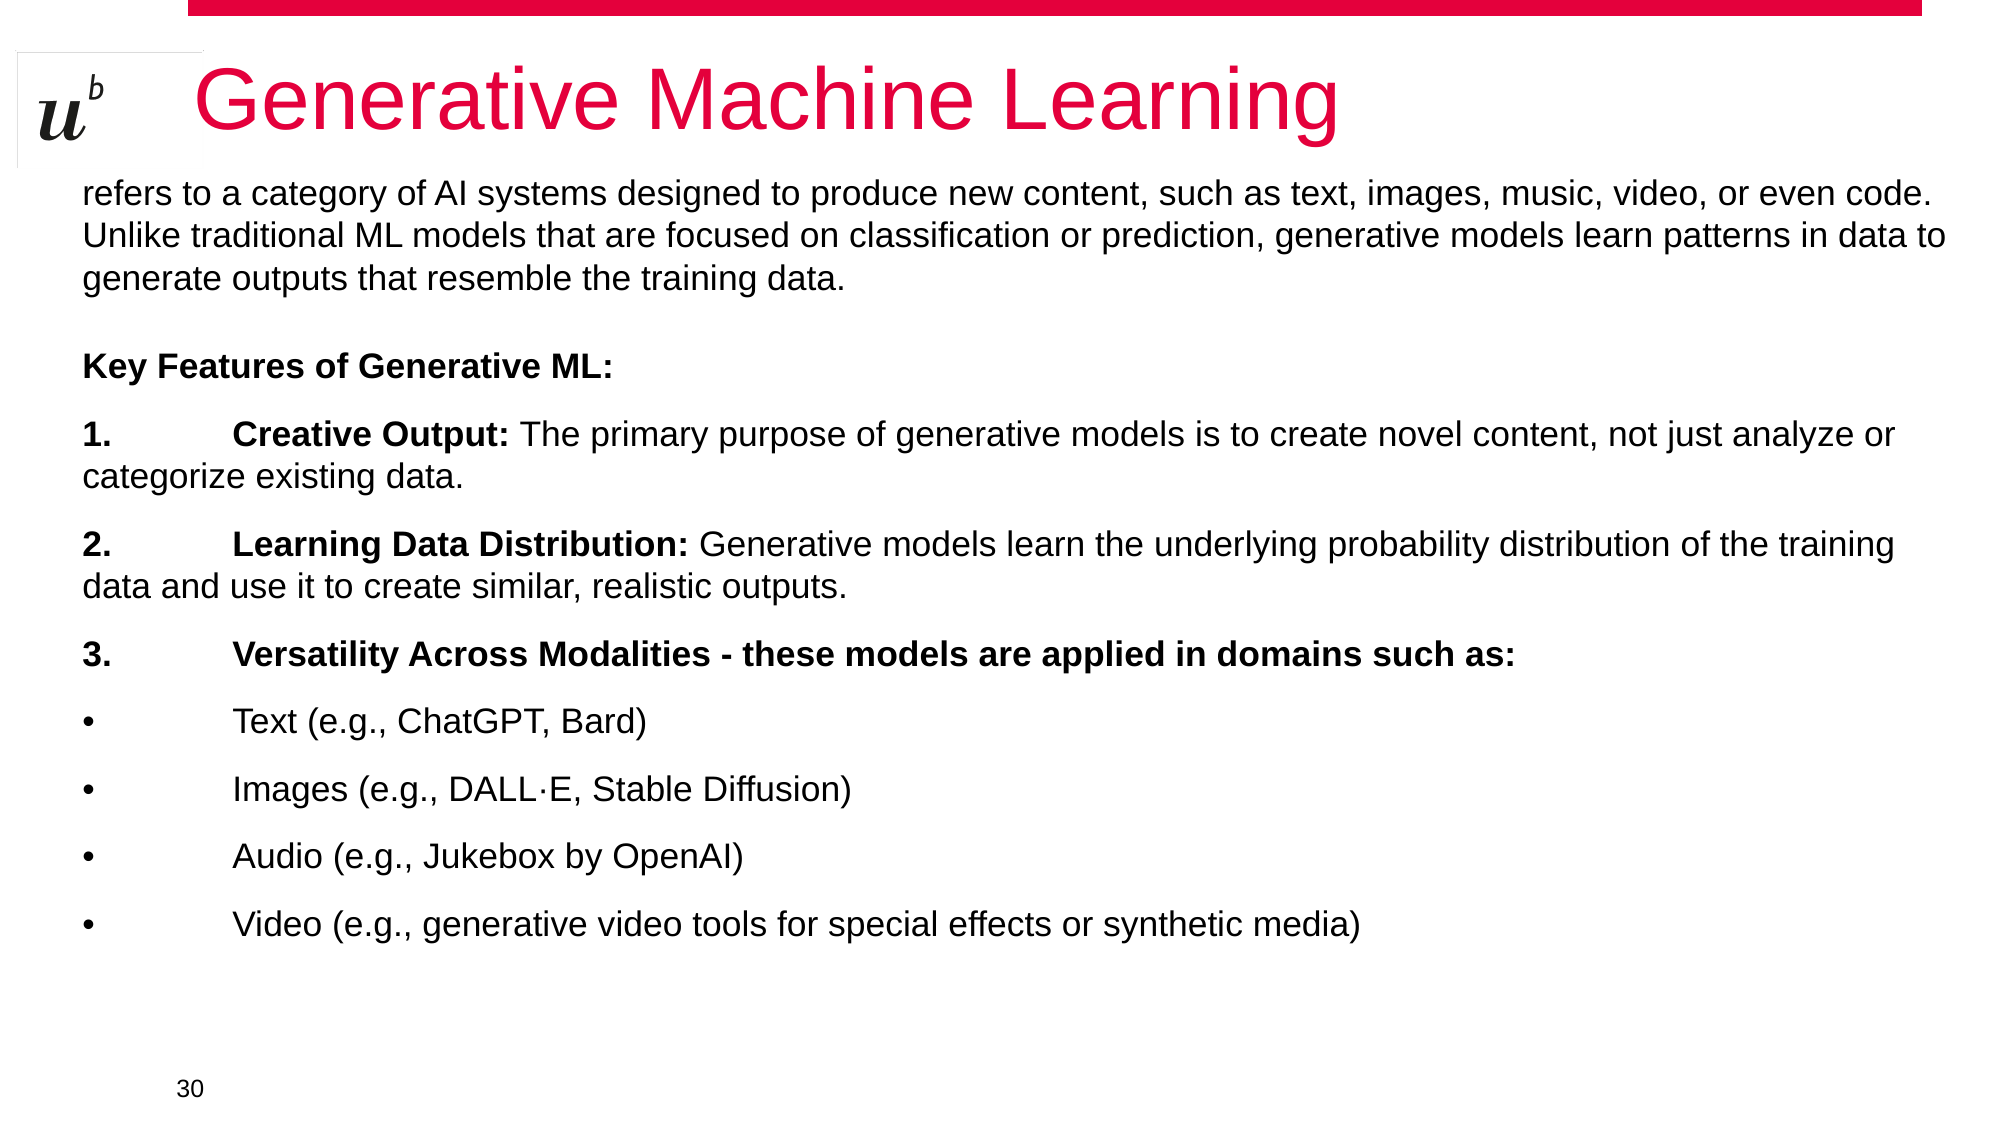

# Generative Machine Learning
refers to a category of AI systems designed to produce new content, such as text, images, music, video, or even code. Unlike traditional ML models that are focused on classification or prediction, generative models learn patterns in data to generate outputs that resemble the training data.
Key Features of Generative ML:
1.	Creative Output: The primary purpose of generative models is to create novel content, not just analyze or categorize existing data.
2.	Learning Data Distribution: Generative models learn the underlying probability distribution of the training data and use it to create similar, realistic outputs.
3.	Versatility Across Modalities - these models are applied in domains such as:
•	Text (e.g., ChatGPT, Bard)
•	Images (e.g., DALL·E, Stable Diffusion)
•	Audio (e.g., Jukebox by OpenAI)
•	Video (e.g., generative video tools for special effects or synthetic media)

30